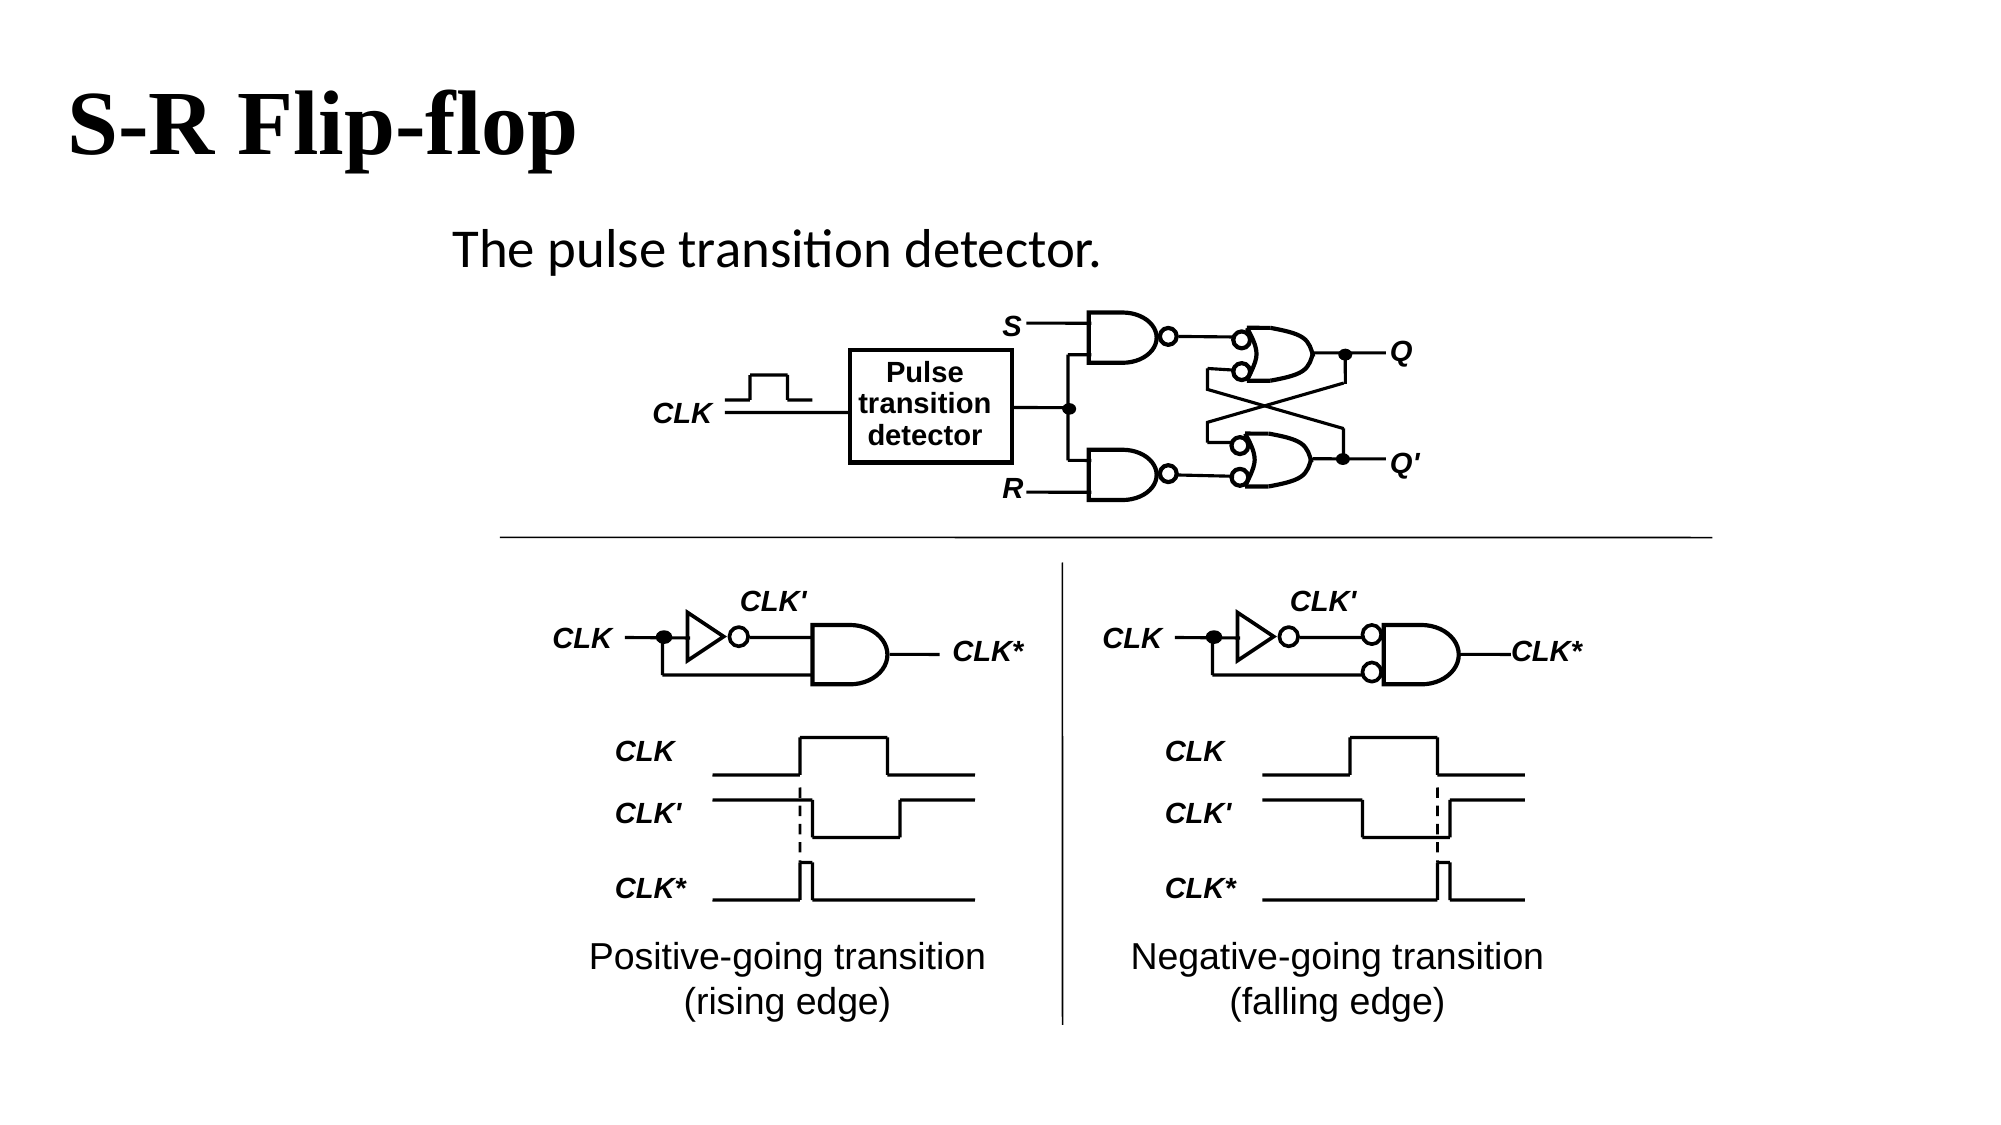

# S-R Flip-flop
The pulse transition detector.
S

Q

Pulse transition detector

CLK

Q'

R

CLK'
CLK

CLK*

CLK

CLK'

CLK*

Positive-going transition
(rising edge)
CLK'
CLK

CLK*

CLK

CLK'

CLK*

Negative-going transition
(falling edge)